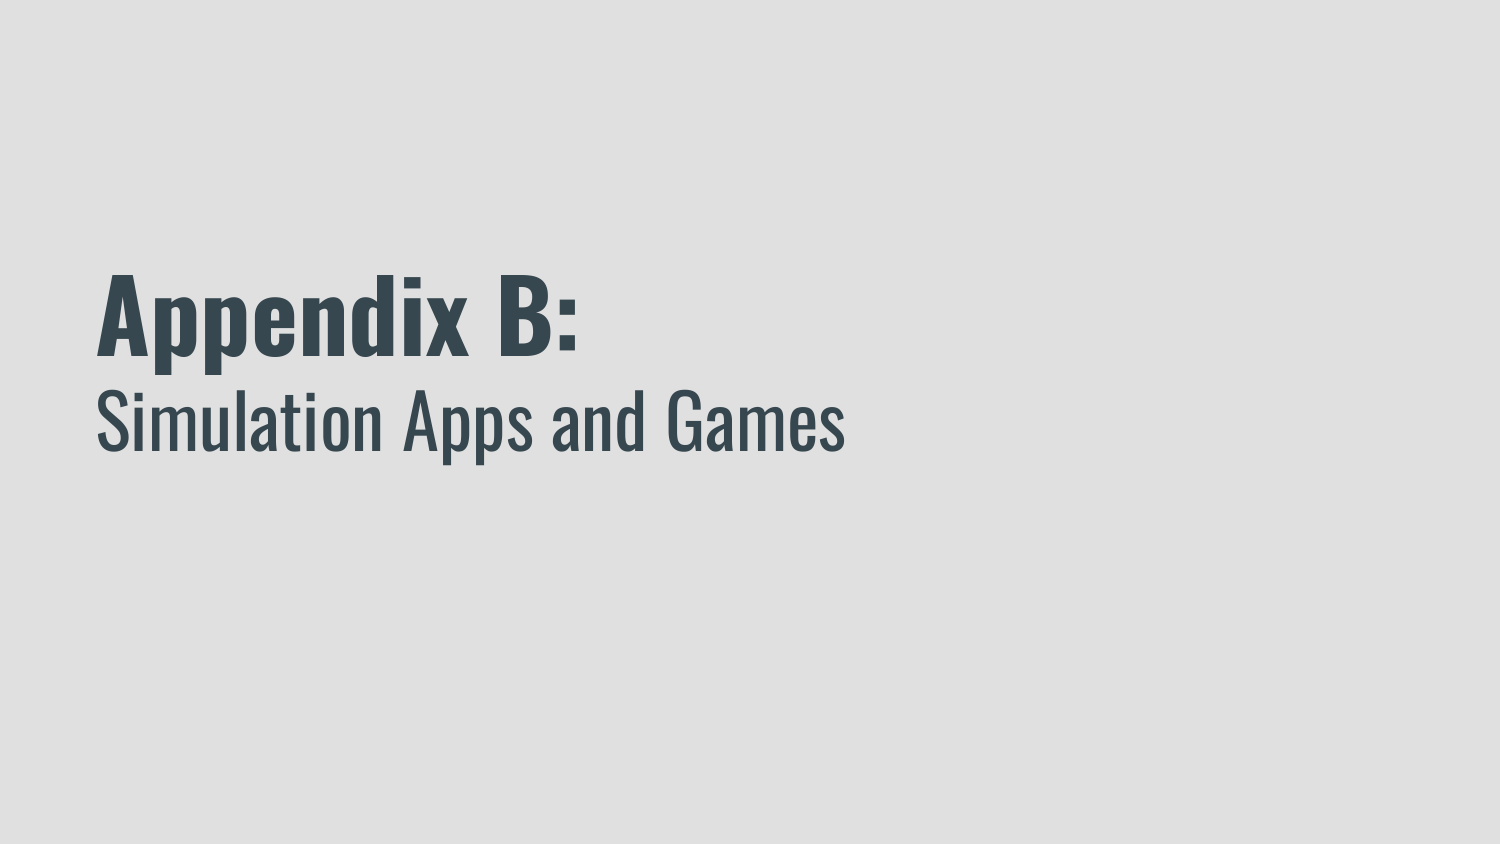

# Appendix B:
Simulation Apps and Games